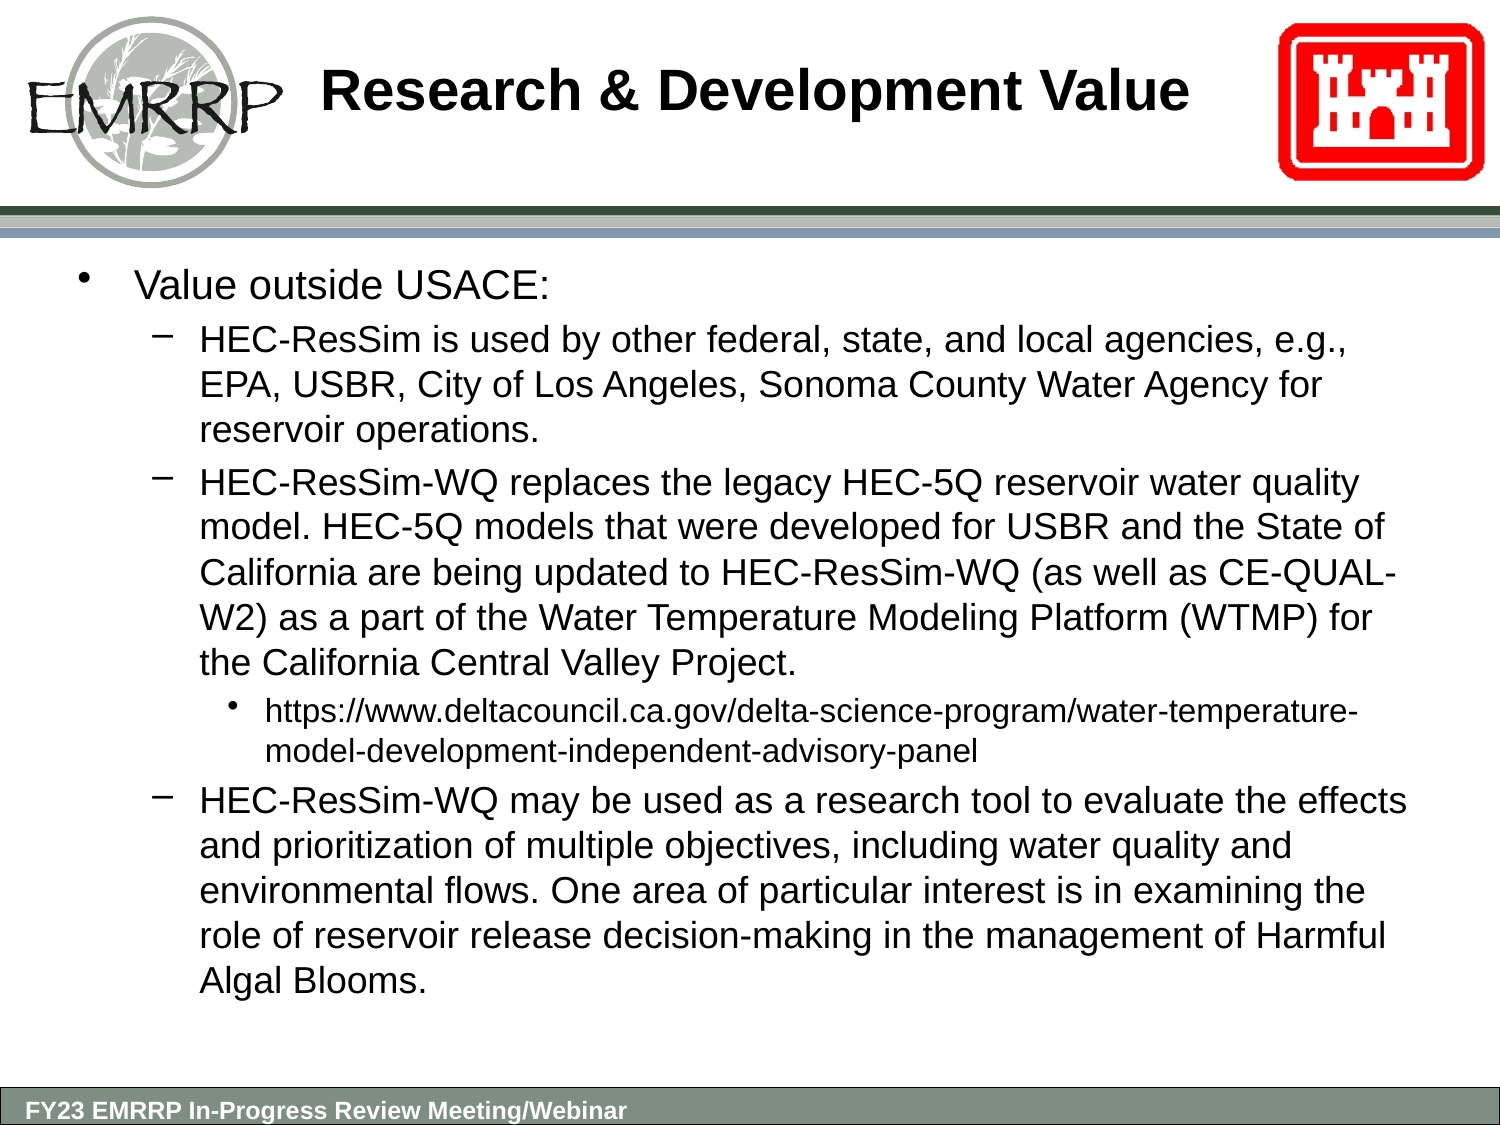

# Research & Development Value
Value outside USACE:
HEC-ResSim is used by other federal, state, and local agencies, e.g., EPA, USBR, City of Los Angeles, Sonoma County Water Agency for reservoir operations.
HEC-ResSim-WQ replaces the legacy HEC-5Q reservoir water quality model. HEC-5Q models that were developed for USBR and the State of California are being updated to HEC-ResSim-WQ (as well as CE-QUAL-W2) as a part of the Water Temperature Modeling Platform (WTMP) for the California Central Valley Project.
https://www.deltacouncil.ca.gov/delta-science-program/water-temperature-model-development-independent-advisory-panel
HEC-ResSim-WQ may be used as a research tool to evaluate the effects and prioritization of multiple objectives, including water quality and environmental flows. One area of particular interest is in examining the role of reservoir release decision-making in the management of Harmful Algal Blooms.